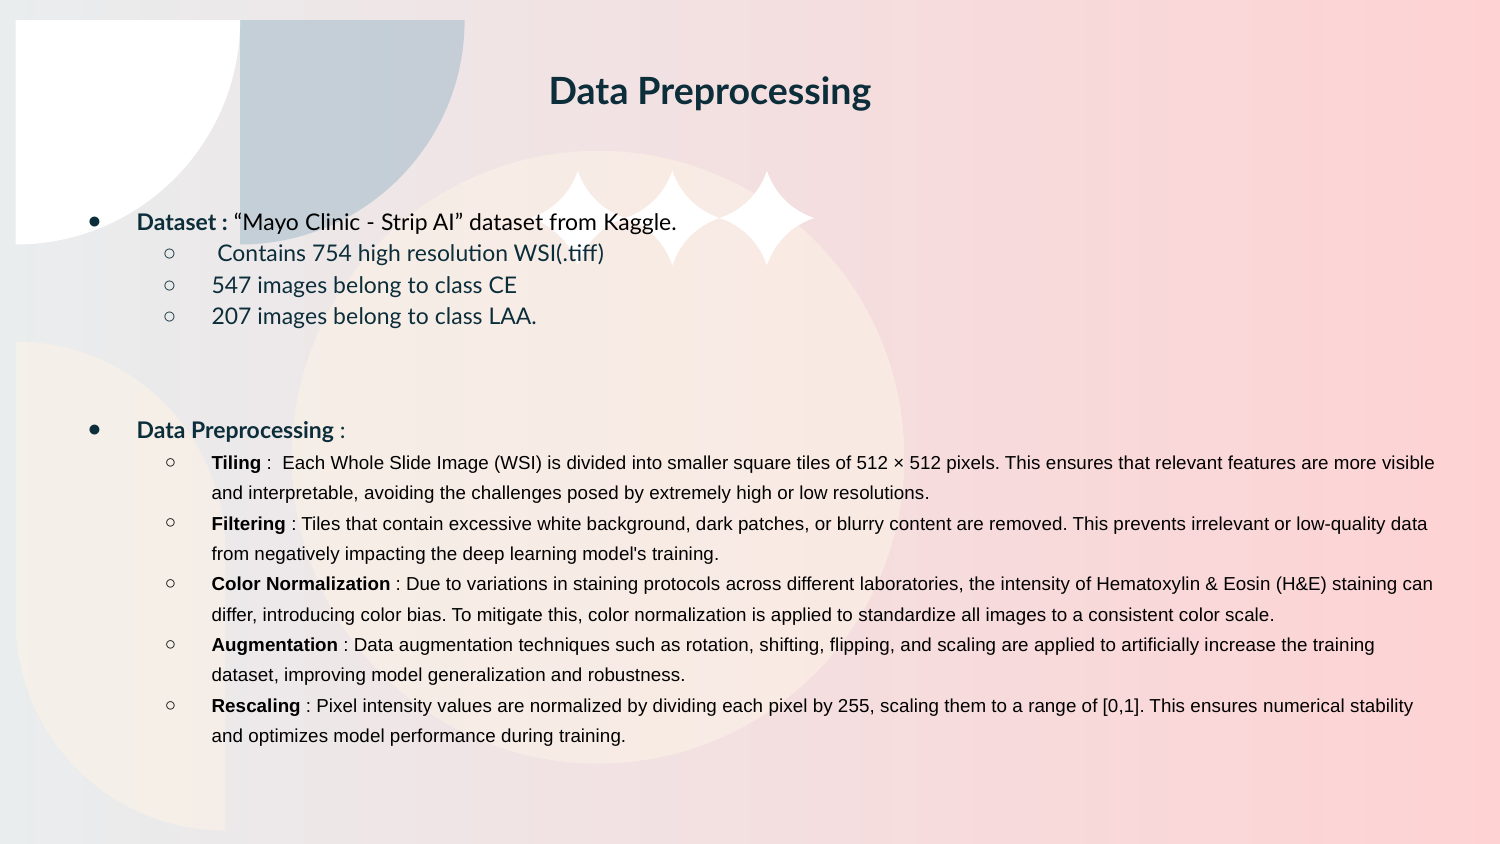

# Data Preprocessing
Dataset : “Mayo Clinic - Strip AI” dataset from Kaggle.
 Contains 754 high resolution WSI(.tiff)
547 images belong to class CE
207 images belong to class LAA.

Data Preprocessing :
Tiling :  Each Whole Slide Image (WSI) is divided into smaller square tiles of 512 × 512 pixels. This ensures that relevant features are more visible and interpretable, avoiding the challenges posed by extremely high or low resolutions.
Filtering : Tiles that contain excessive white background, dark patches, or blurry content are removed. This prevents irrelevant or low-quality data from negatively impacting the deep learning model's training.
Color Normalization : Due to variations in staining protocols across different laboratories, the intensity of Hematoxylin & Eosin (H&E) staining can differ, introducing color bias. To mitigate this, color normalization is applied to standardize all images to a consistent color scale.
Augmentation : Data augmentation techniques such as rotation, shifting, flipping, and scaling are applied to artificially increase the training dataset, improving model generalization and robustness.
Rescaling : Pixel intensity values are normalized by dividing each pixel by 255, scaling them to a range of [0,1]. This ensures numerical stability and optimizes model performance during training.